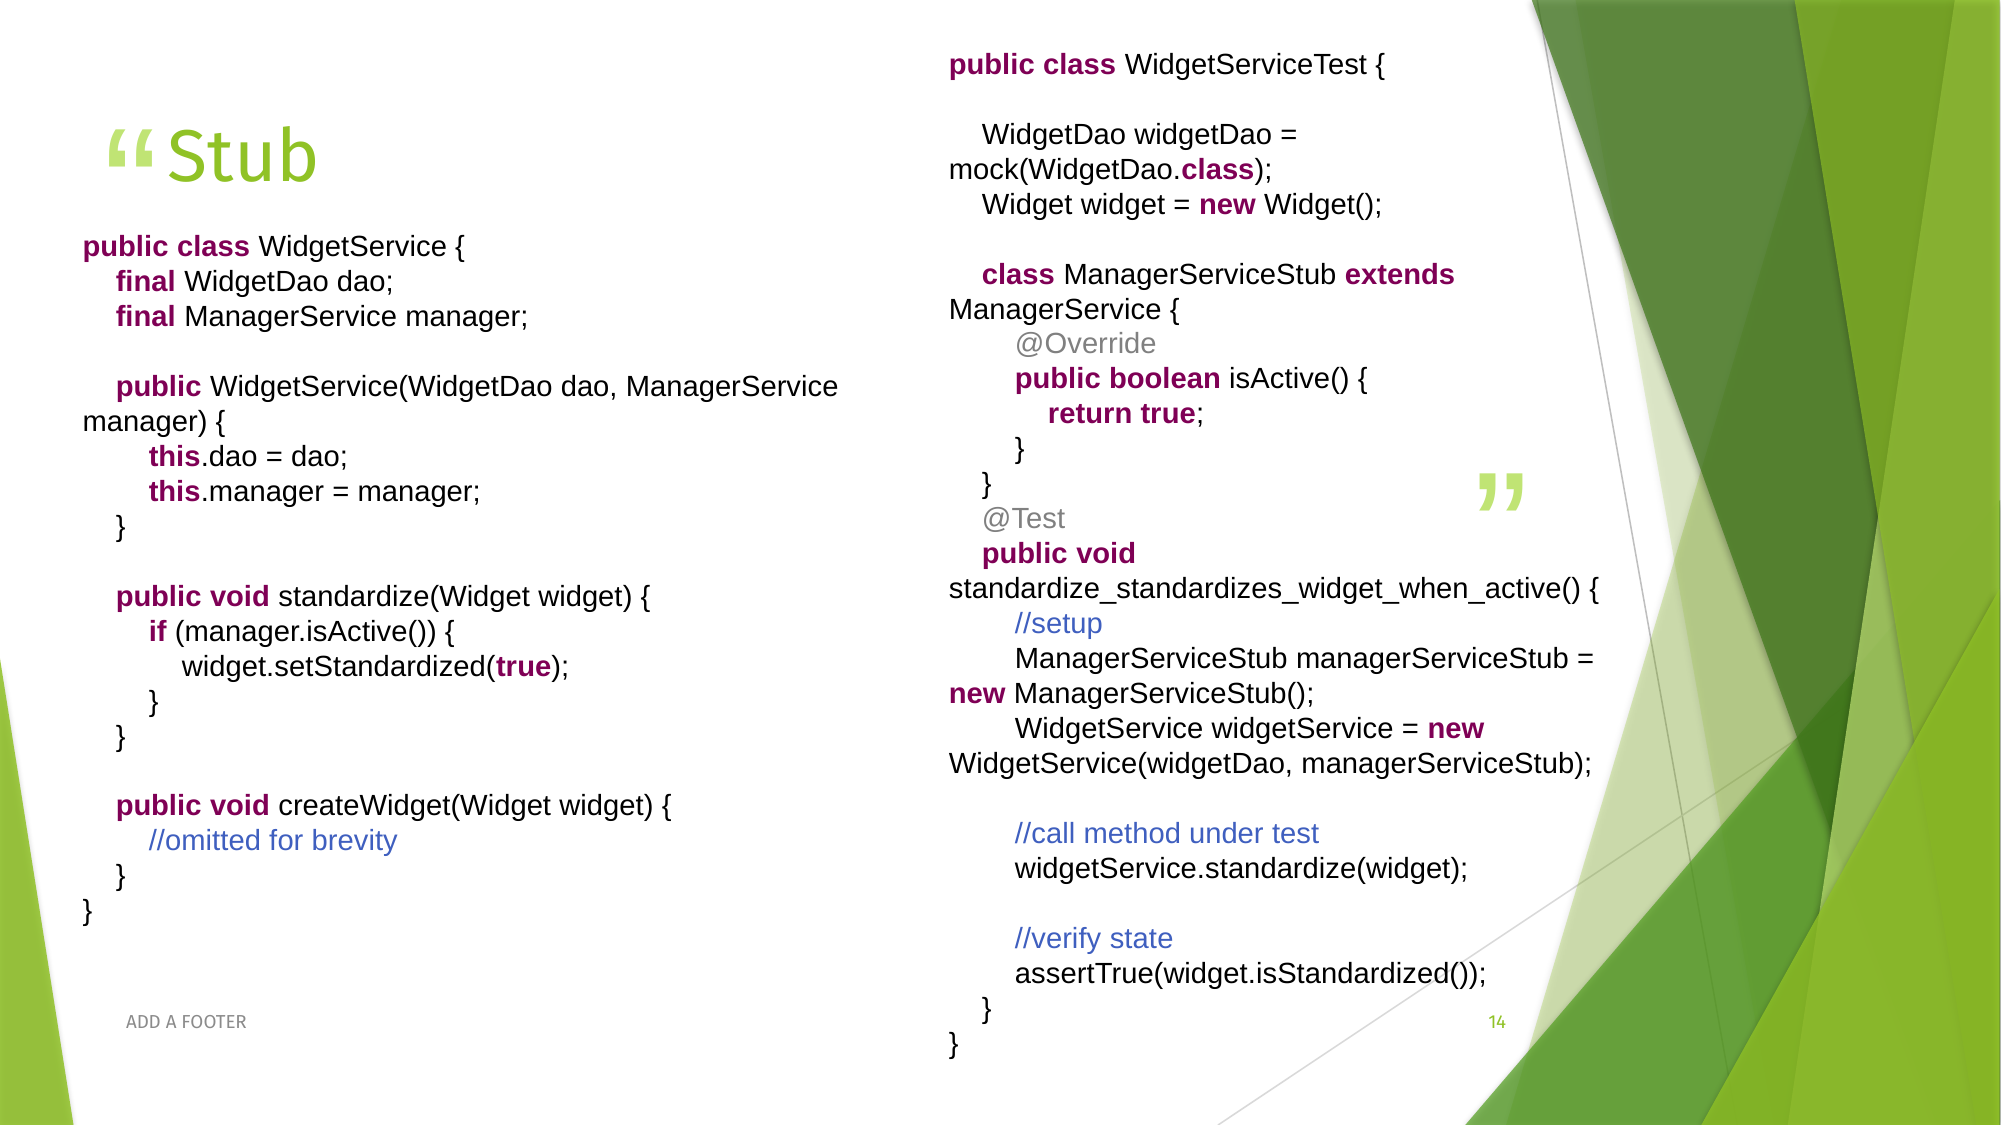

public class WidgetServiceTest {

    WidgetDao widgetDao = mock(WidgetDao.class);
    Widget widget = new Widget();

    class ManagerServiceStub extends ManagerService {
        @Override
        public boolean isActive() {
            return true;
        }
    }
    @Test
    public void standardize_standardizes_widget_when_active() {
        //setup
        ManagerServiceStub managerServiceStub = new ManagerServiceStub();
        WidgetService widgetService = new WidgetService(widgetDao, managerServiceStub);

        //call method under test
        widgetService.standardize(widget);

        //verify state
        assertTrue(widget.isStandardized());
    }
}
# Stub
public class WidgetService {
    final WidgetDao dao;
    final ManagerService manager;

    public WidgetService(WidgetDao dao, ManagerService manager) {
        this.dao = dao;
        this.manager = manager;
    }

    public void standardize(Widget widget) {
        if (manager.isActive()) {
            widget.setStandardized(true);
        }
    }

    public void createWidget(Widget widget) {
        //omitted for brevity
    }
}
ADD A FOOTER
14